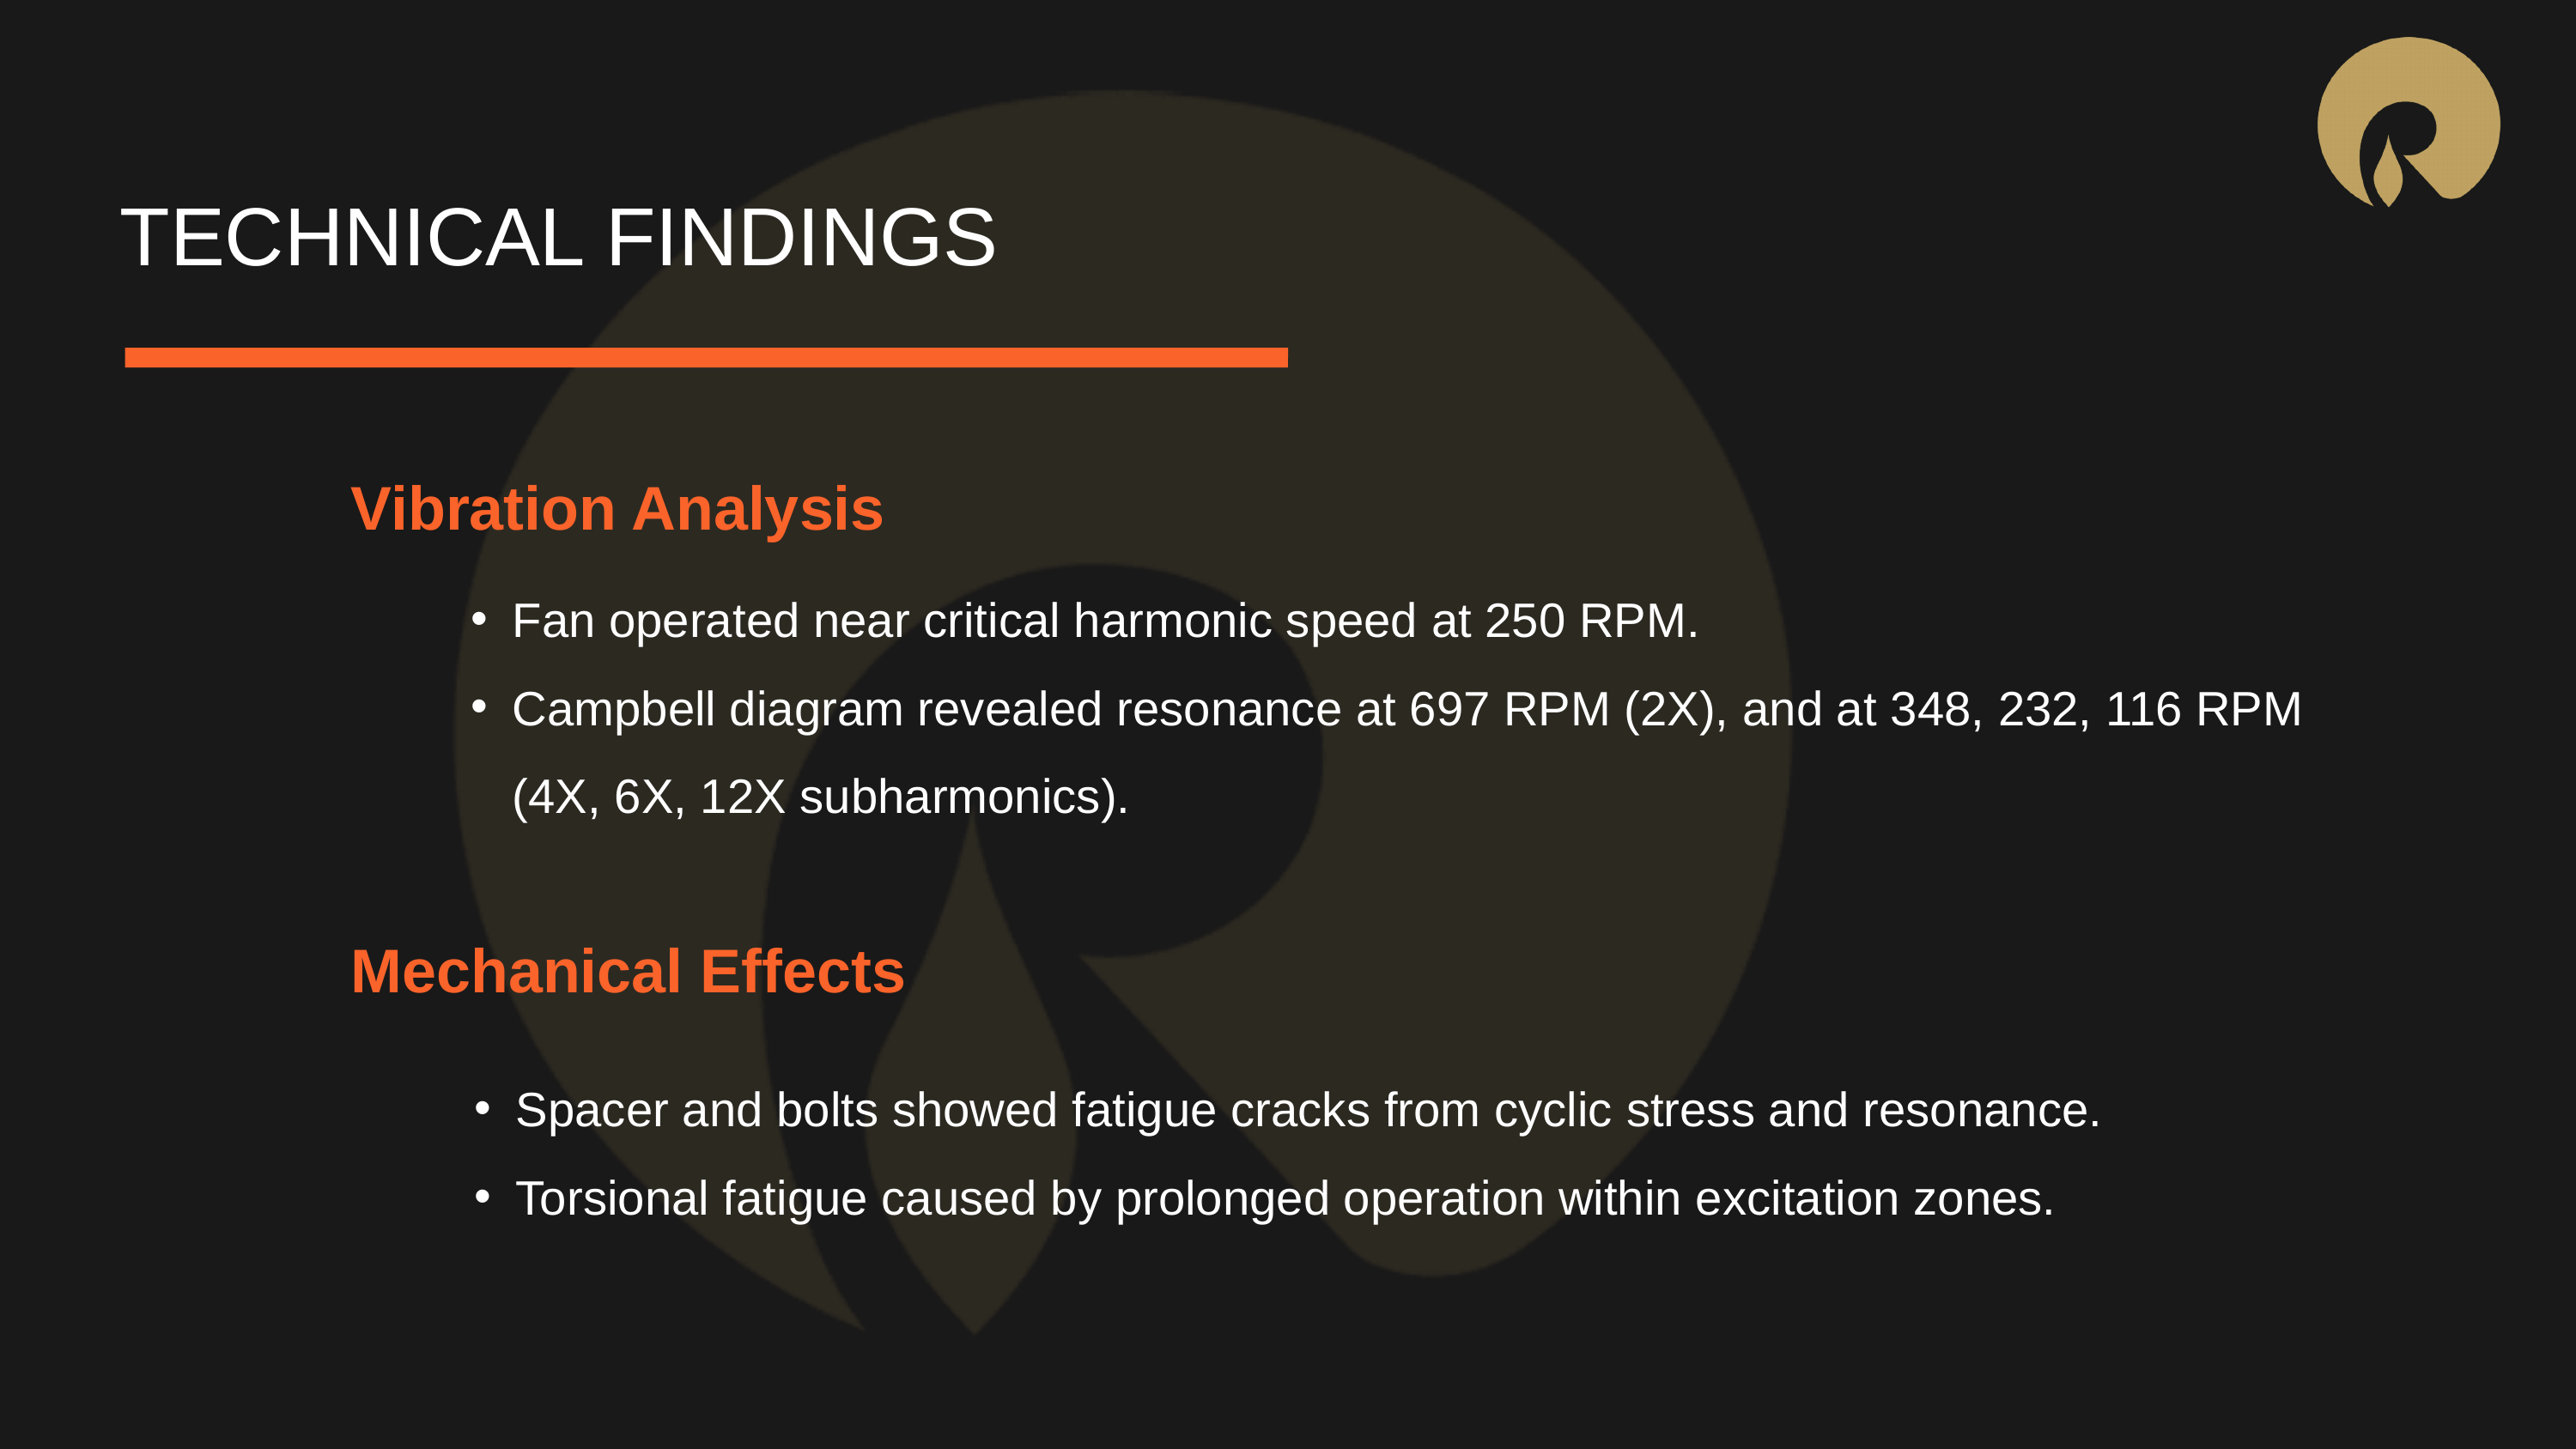

TECHNICAL FINDINGS

Vibration Analysis

Fan operated near critical harmonic speed at 250 RPM.
Campbell diagram revealed resonance at 697 RPM (2X), and at 348, 232, 116 RPM (4X, 6X, 12X subharmonics).
Mechanical Effects

Spacer and bolts showed fatigue cracks from cyclic stress and resonance.
Torsional fatigue caused by prolonged operation within excitation zones.